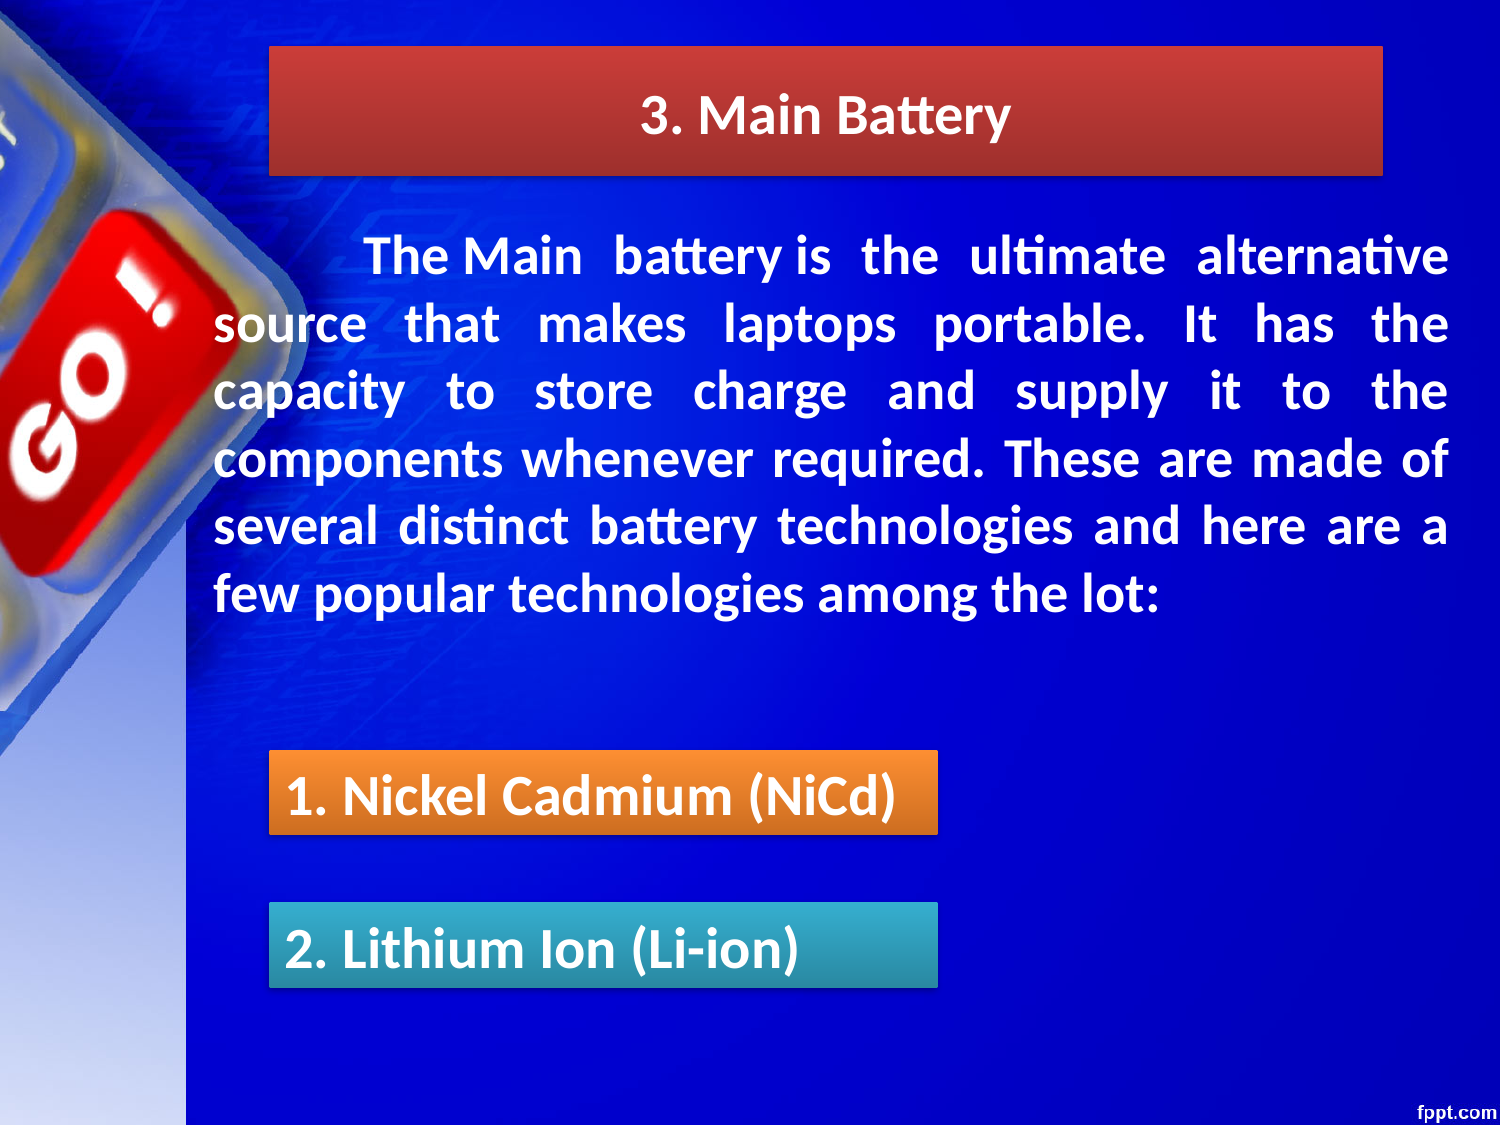

3. Main Battery
	The Main battery is the ultimate alternative source that makes laptops portable. It has the capacity to store charge and supply it to the components whenever required. These are made of several distinct battery technologies and here are a few popular technologies among the lot:
1. Nickel Cadmium (NiCd)
2. Lithium Ion (Li-ion)